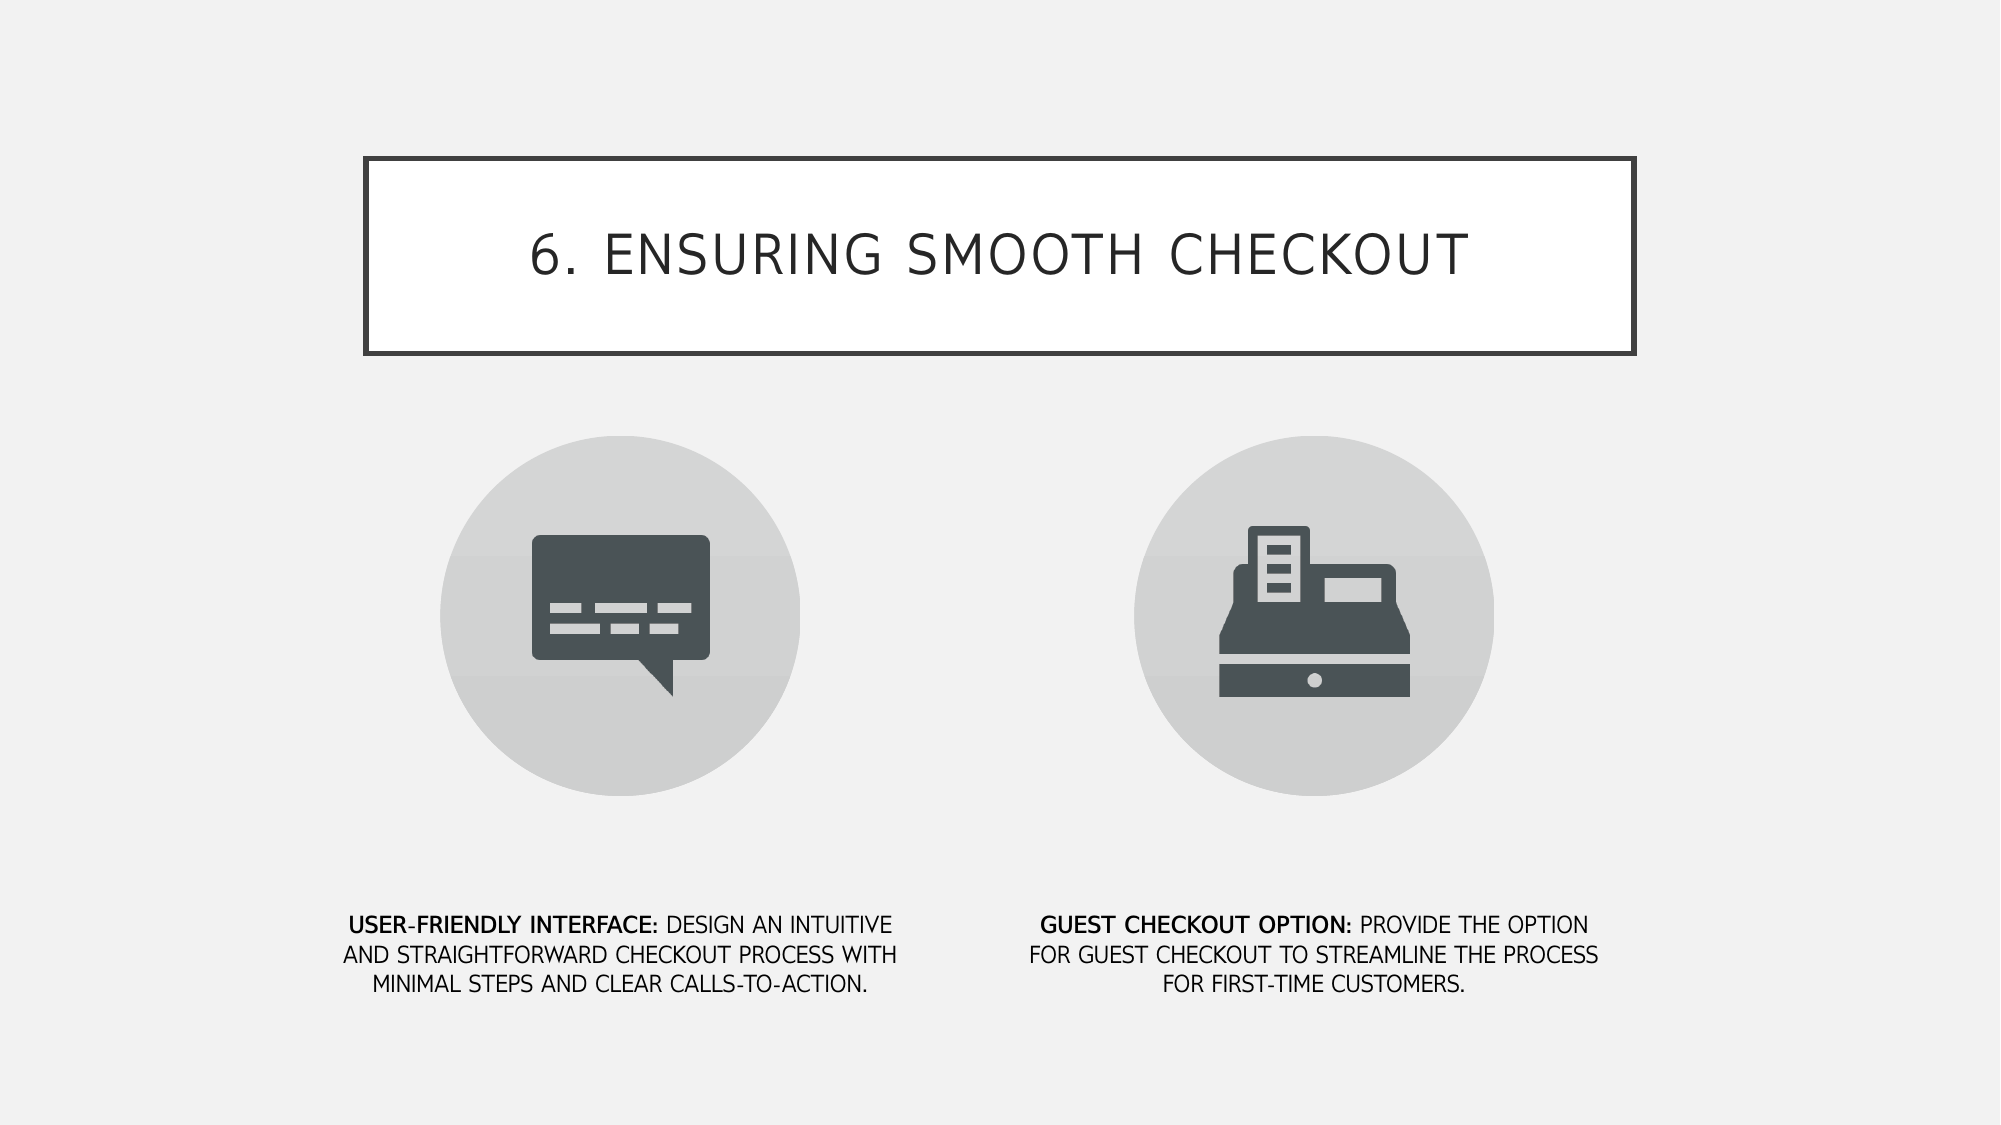

# 6. Ensuring Smooth Checkout
User-Friendly Interface: Design an intuitive and straightforward checkout process with minimal steps and clear calls-to-action.
Guest Checkout Option: Provide the option for guest checkout to streamline the process for first-time customers.